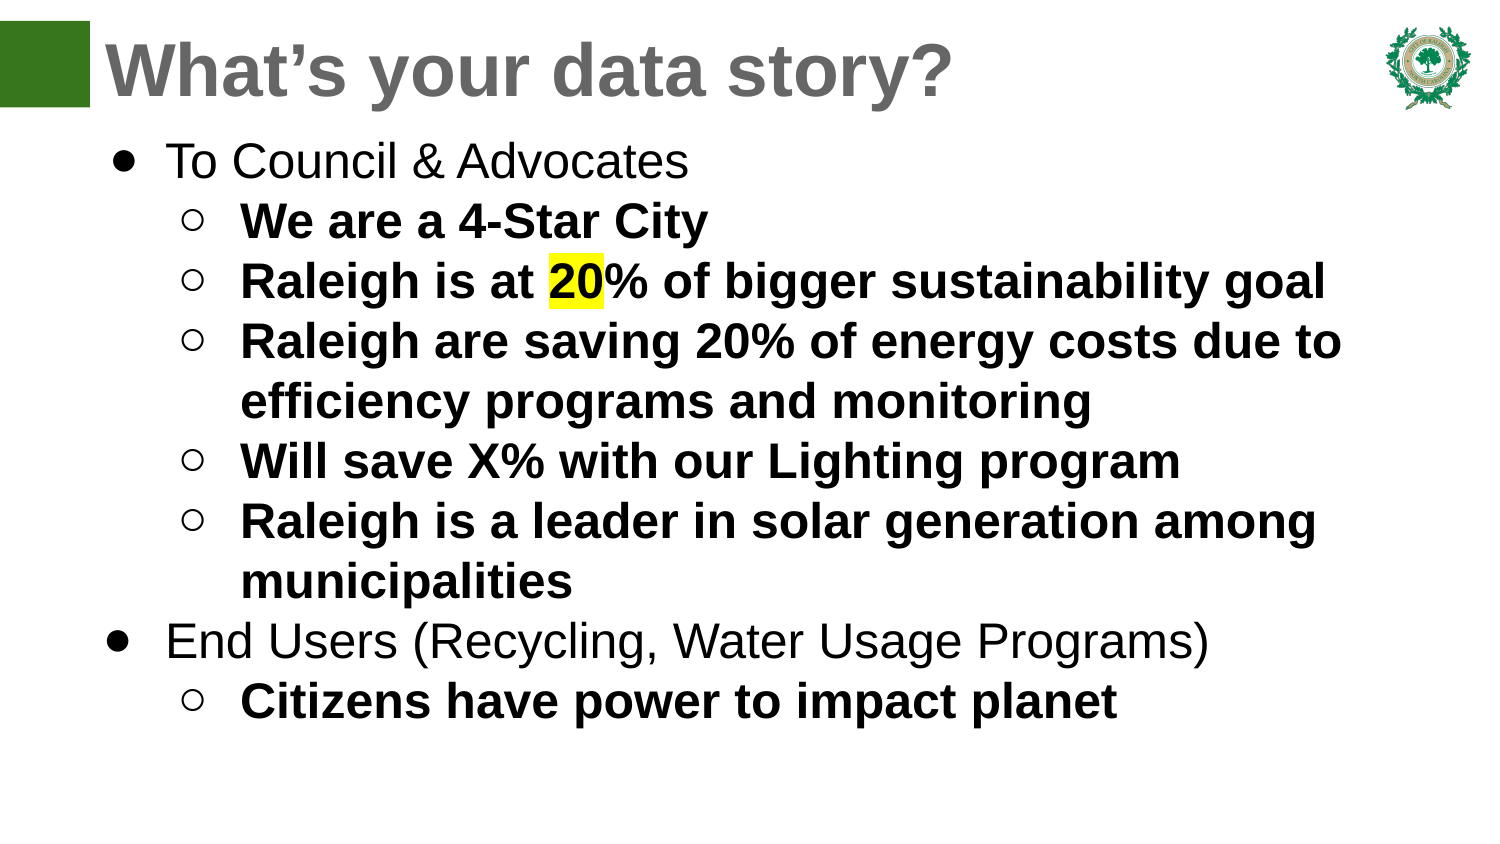

# What’s your data story?
To Council & Advocates
We are a 4-Star City
Raleigh is at 20% of bigger sustainability goal
Raleigh are saving 20% of energy costs due to efficiency programs and monitoring
Will save X% with our Lighting program
Raleigh is a leader in solar generation among municipalities
End Users (Recycling, Water Usage Programs)
Citizens have power to impact planet